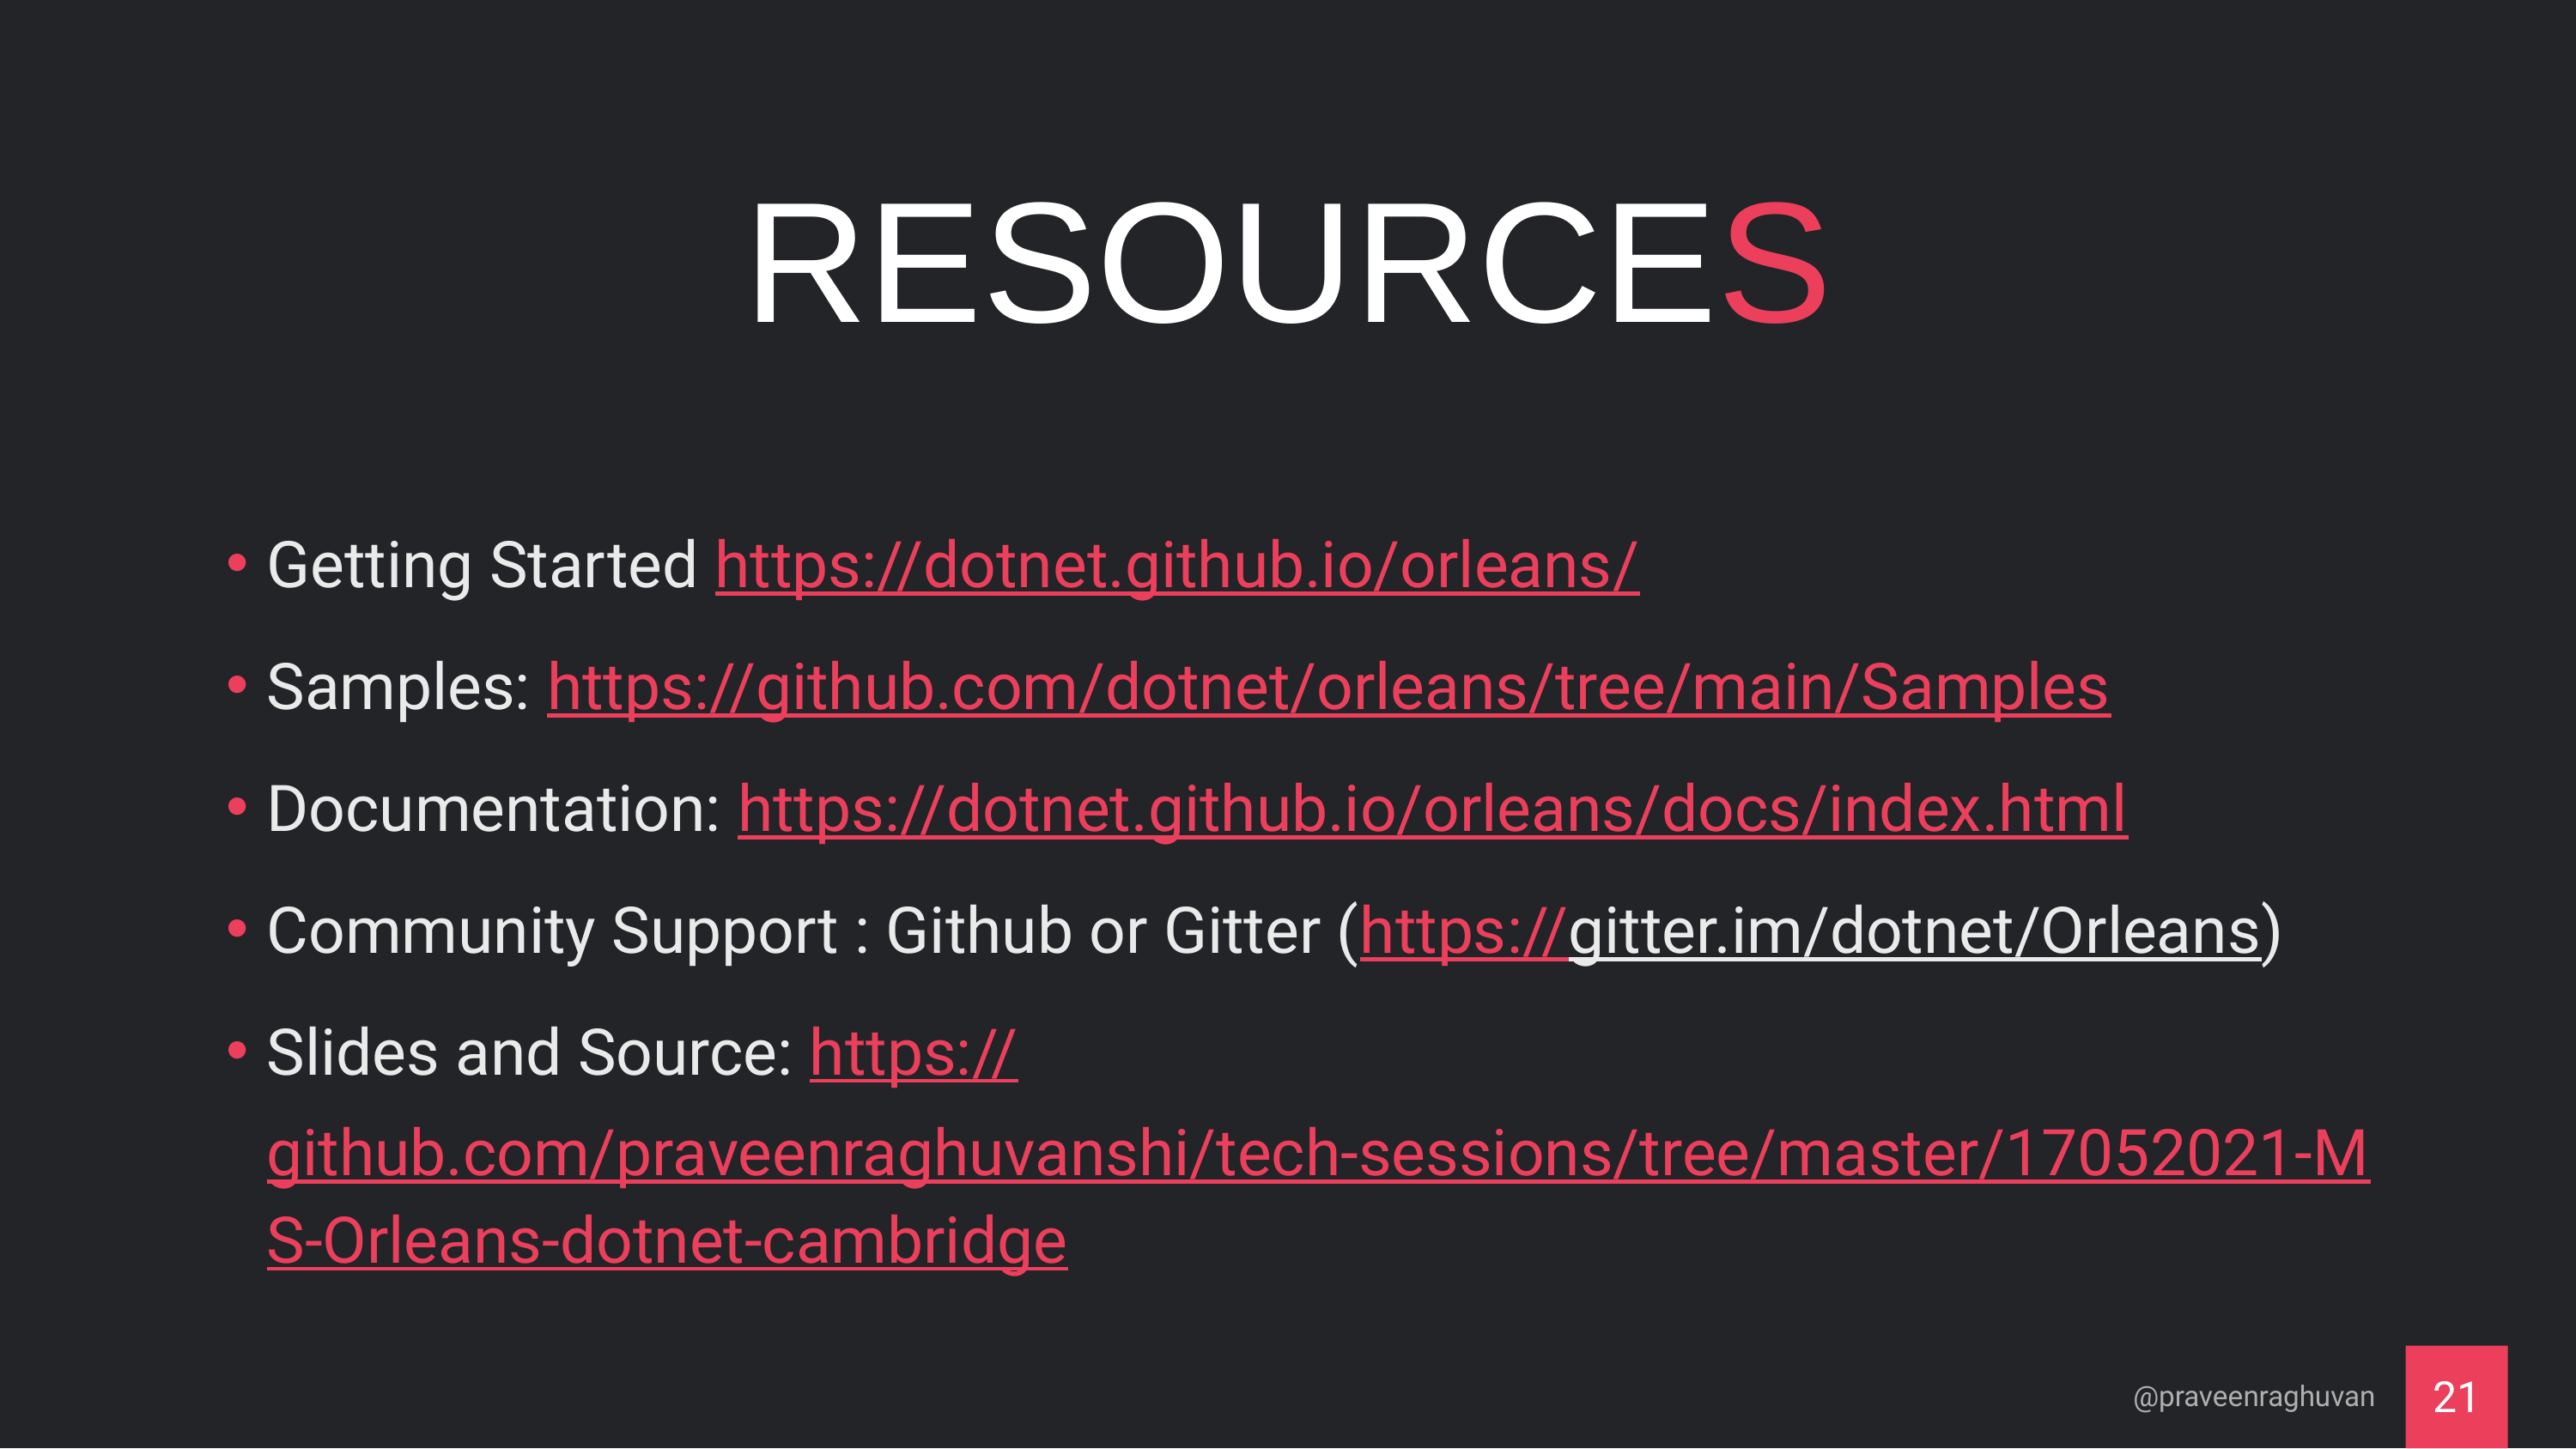

# RESOURCES
Getting Started https://dotnet.github.io/orleans/
Samples: https://github.com/dotnet/orleans/tree/main/Samples
Documentation: https://dotnet.github.io/orleans/docs/index.html
Community Support : Github or Gitter (https://gitter.im/dotnet/Orleans)
Slides and Source: https://github.com/praveenraghuvanshi/tech-sessions/tree/master/17052021-MS-Orleans-dotnet-cambridge
@praveenraghuvan
21